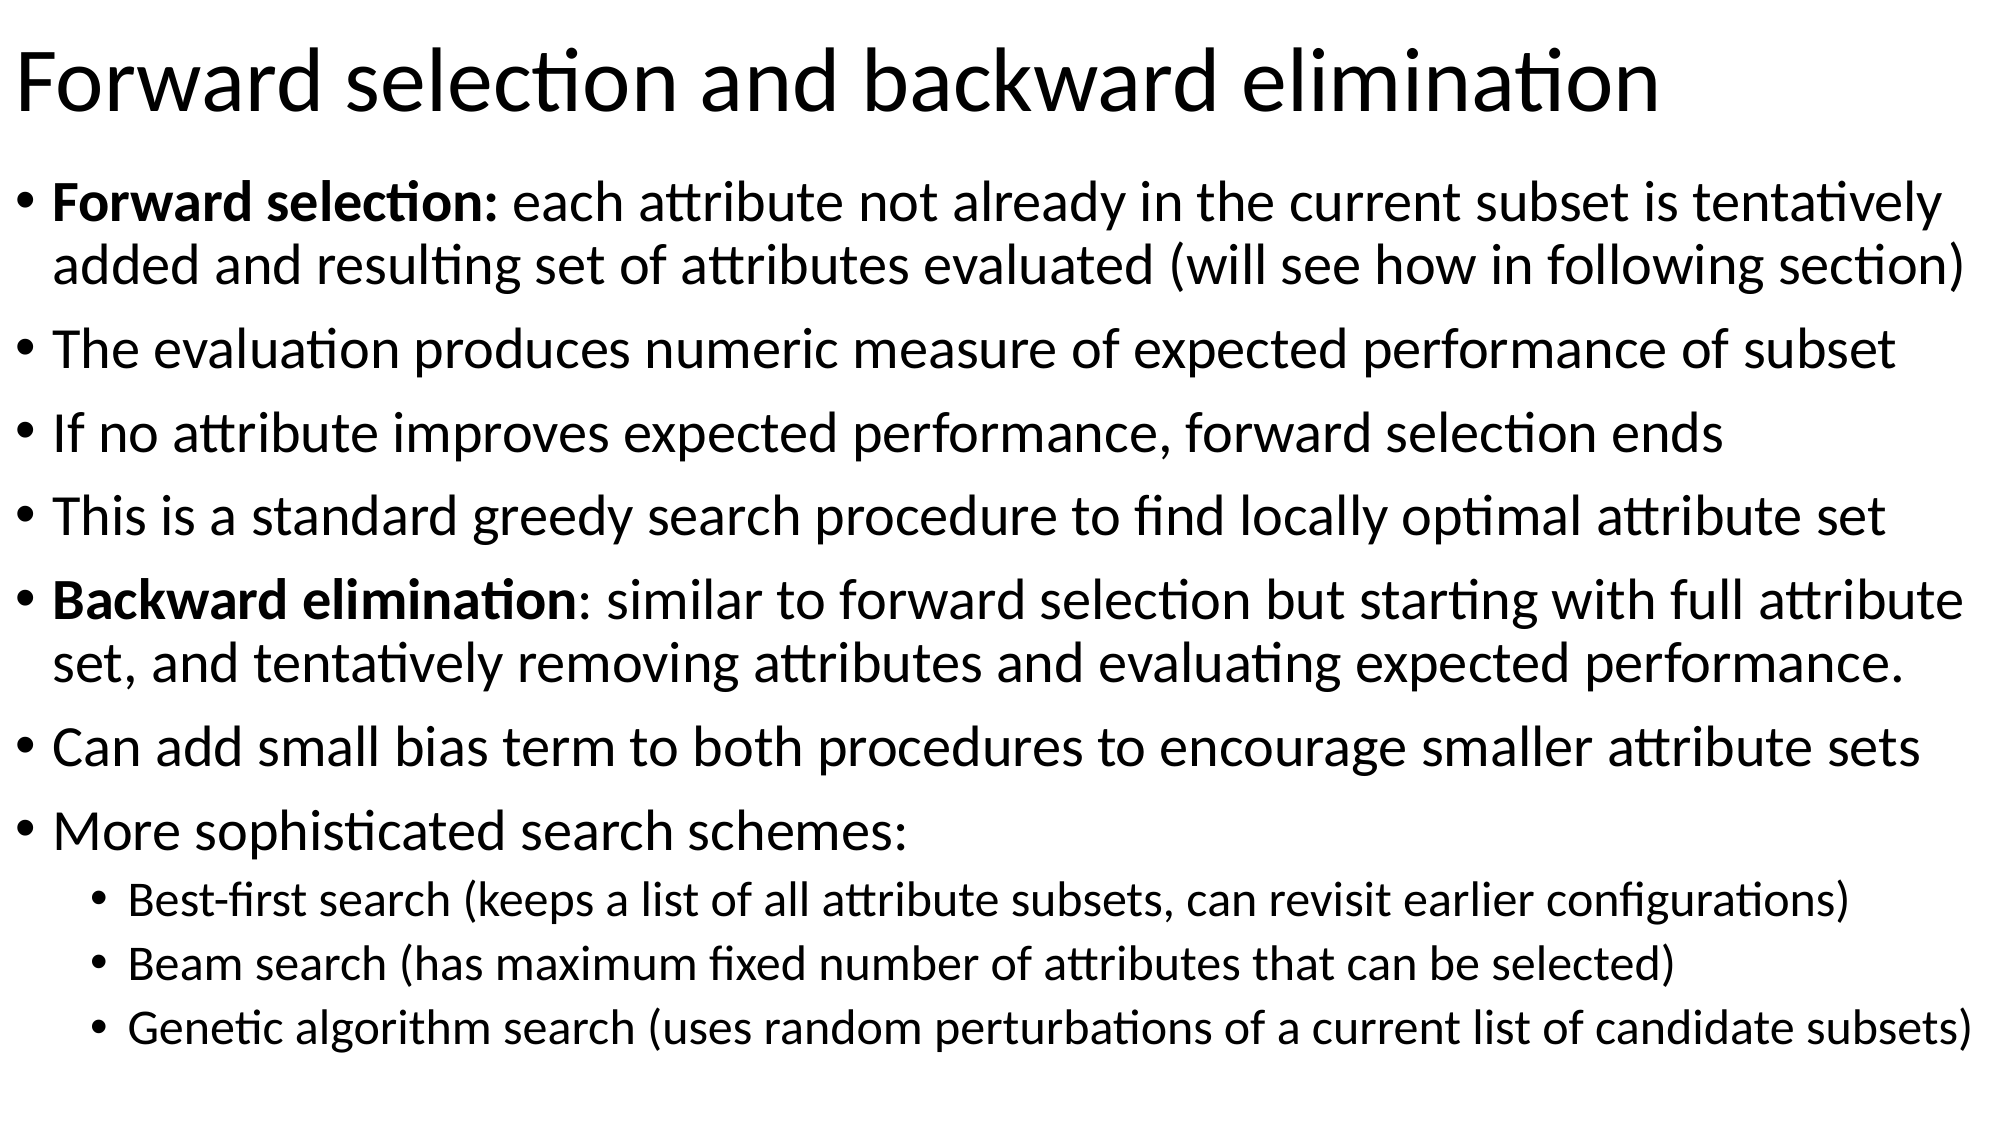

# Forward selection and backward elimination
Forward selection: each attribute not already in the current subset is tentatively added and resulting set of attributes evaluated (will see how in following section)
The evaluation produces numeric measure of expected performance of subset
If no attribute improves expected performance, forward selection ends
This is a standard greedy search procedure to find locally optimal attribute set
Backward elimination: similar to forward selection but starting with full attribute set, and tentatively removing attributes and evaluating expected performance.
Can add small bias term to both procedures to encourage smaller attribute sets
More sophisticated search schemes:
Best-first search (keeps a list of all attribute subsets, can revisit earlier configurations)
Beam search (has maximum fixed number of attributes that can be selected)
Genetic algorithm search (uses random perturbations of a current list of candidate subsets)